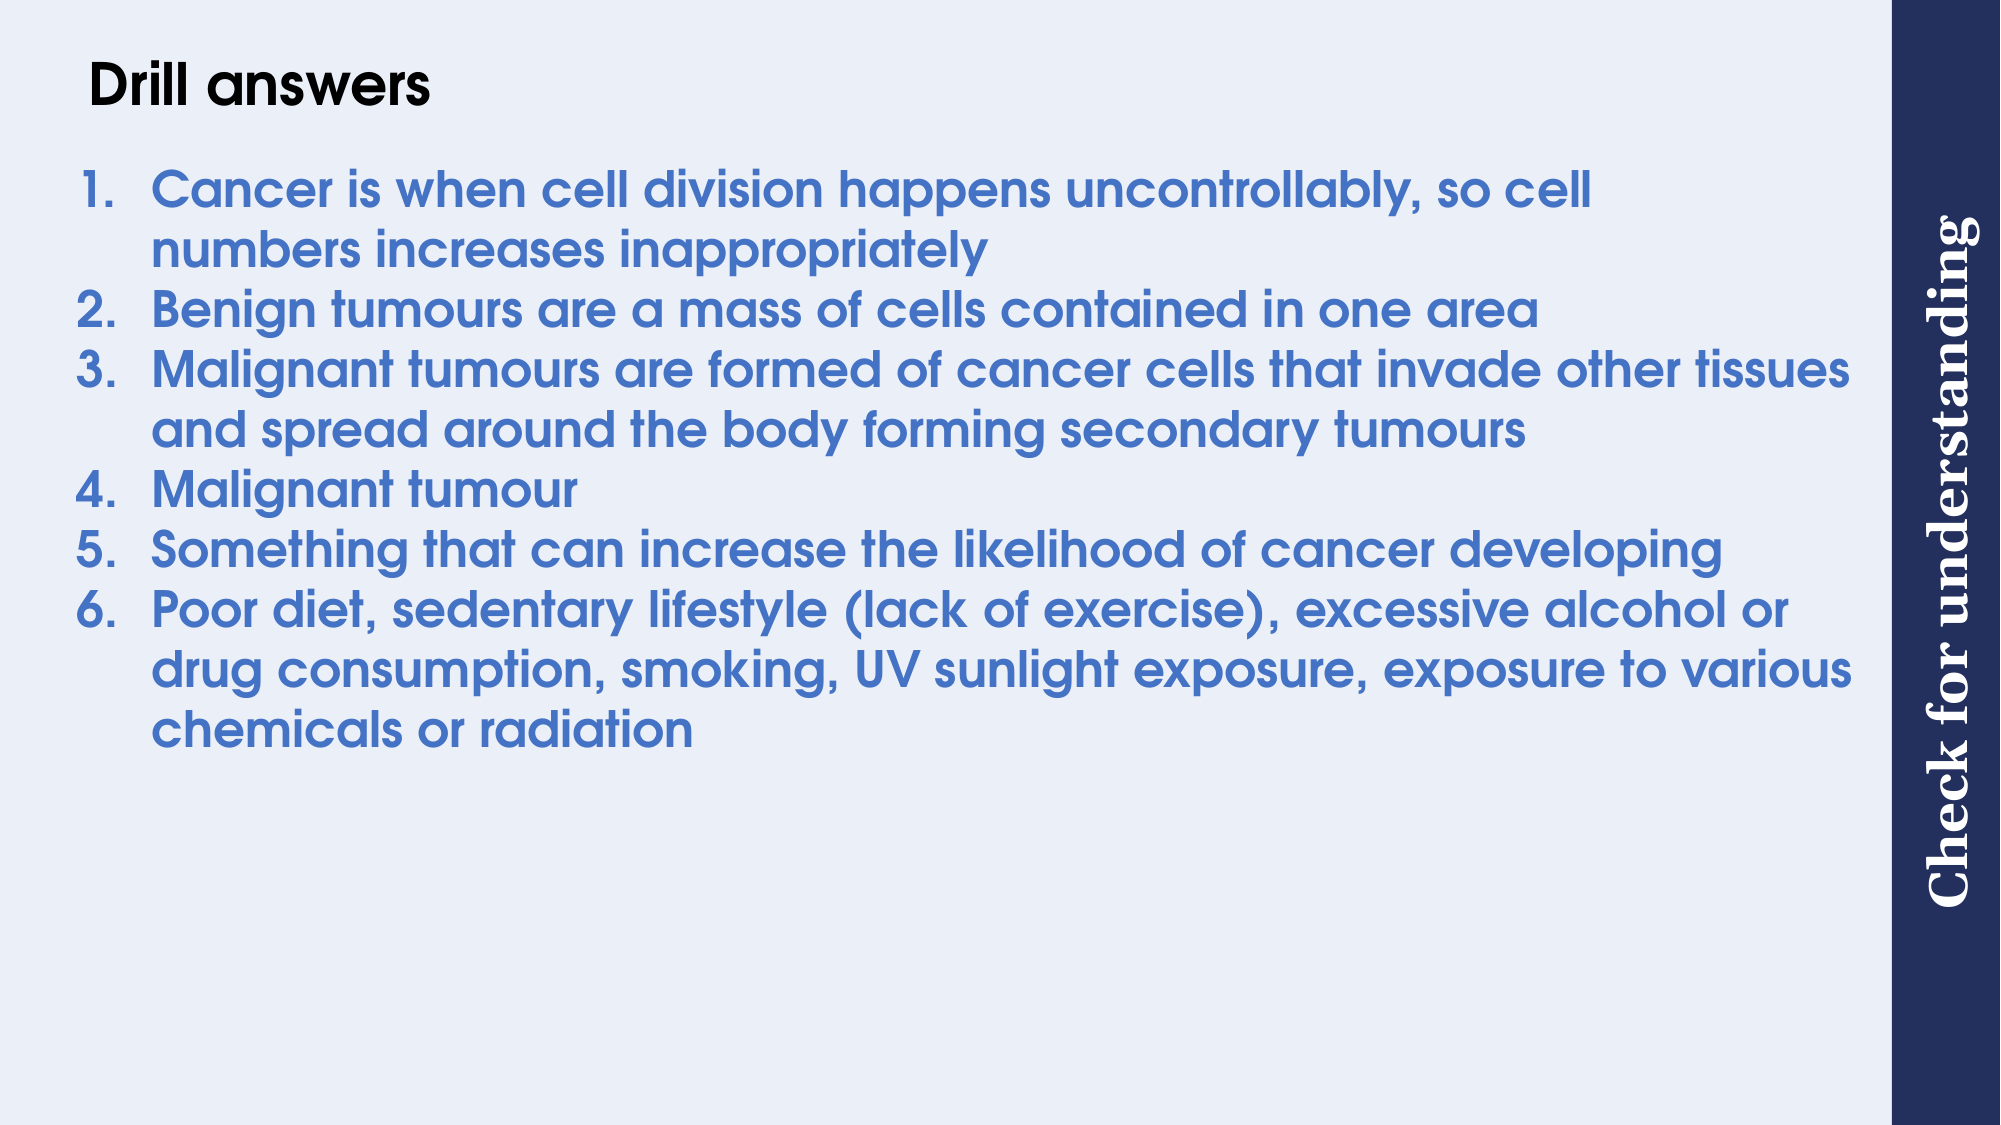

# Drill answers
Cancer is when cell division happens uncontrollably, so cell numbers increases inappropriately
Benign tumours are a mass of cells contained in one area
Malignant tumours are formed of cancer cells that invade other tissues and spread around the body forming secondary tumours
Malignant tumour
Something that can increase the likelihood of cancer developing
Poor diet, sedentary lifestyle (lack of exercise), excessive alcohol or drug consumption, smoking, UV sunlight exposure, exposure to various chemicals or radiation